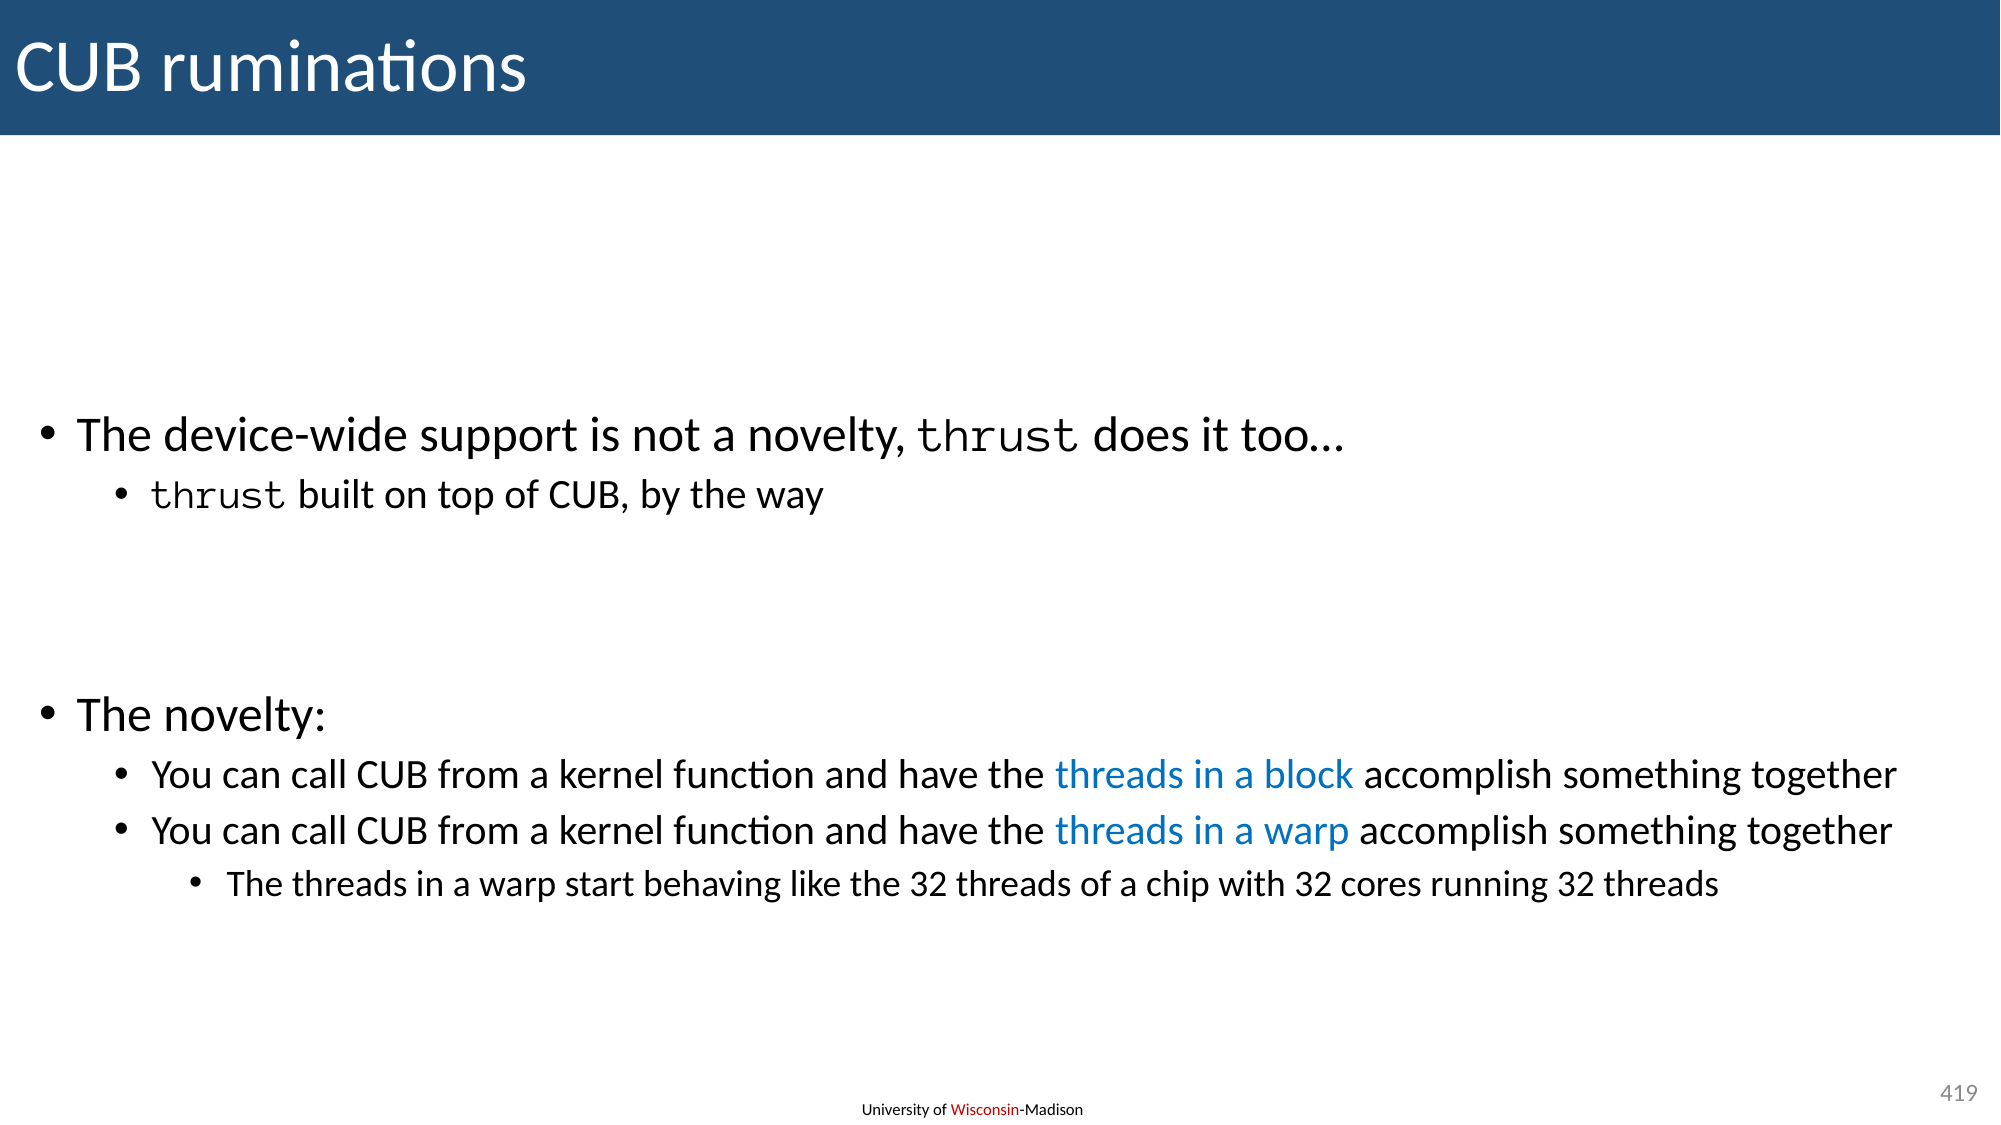

# CUB ruminations

The device-wide support is not a novelty, thrust does it too…
thrust built on top of CUB, by the way

The novelty:
You can call CUB from a kernel function and have the threads in a block accomplish something together
You can call CUB from a kernel function and have the threads in a warp accomplish something together
The threads in a warp start behaving like the 32 threads of a chip with 32 cores running 32 threads

419